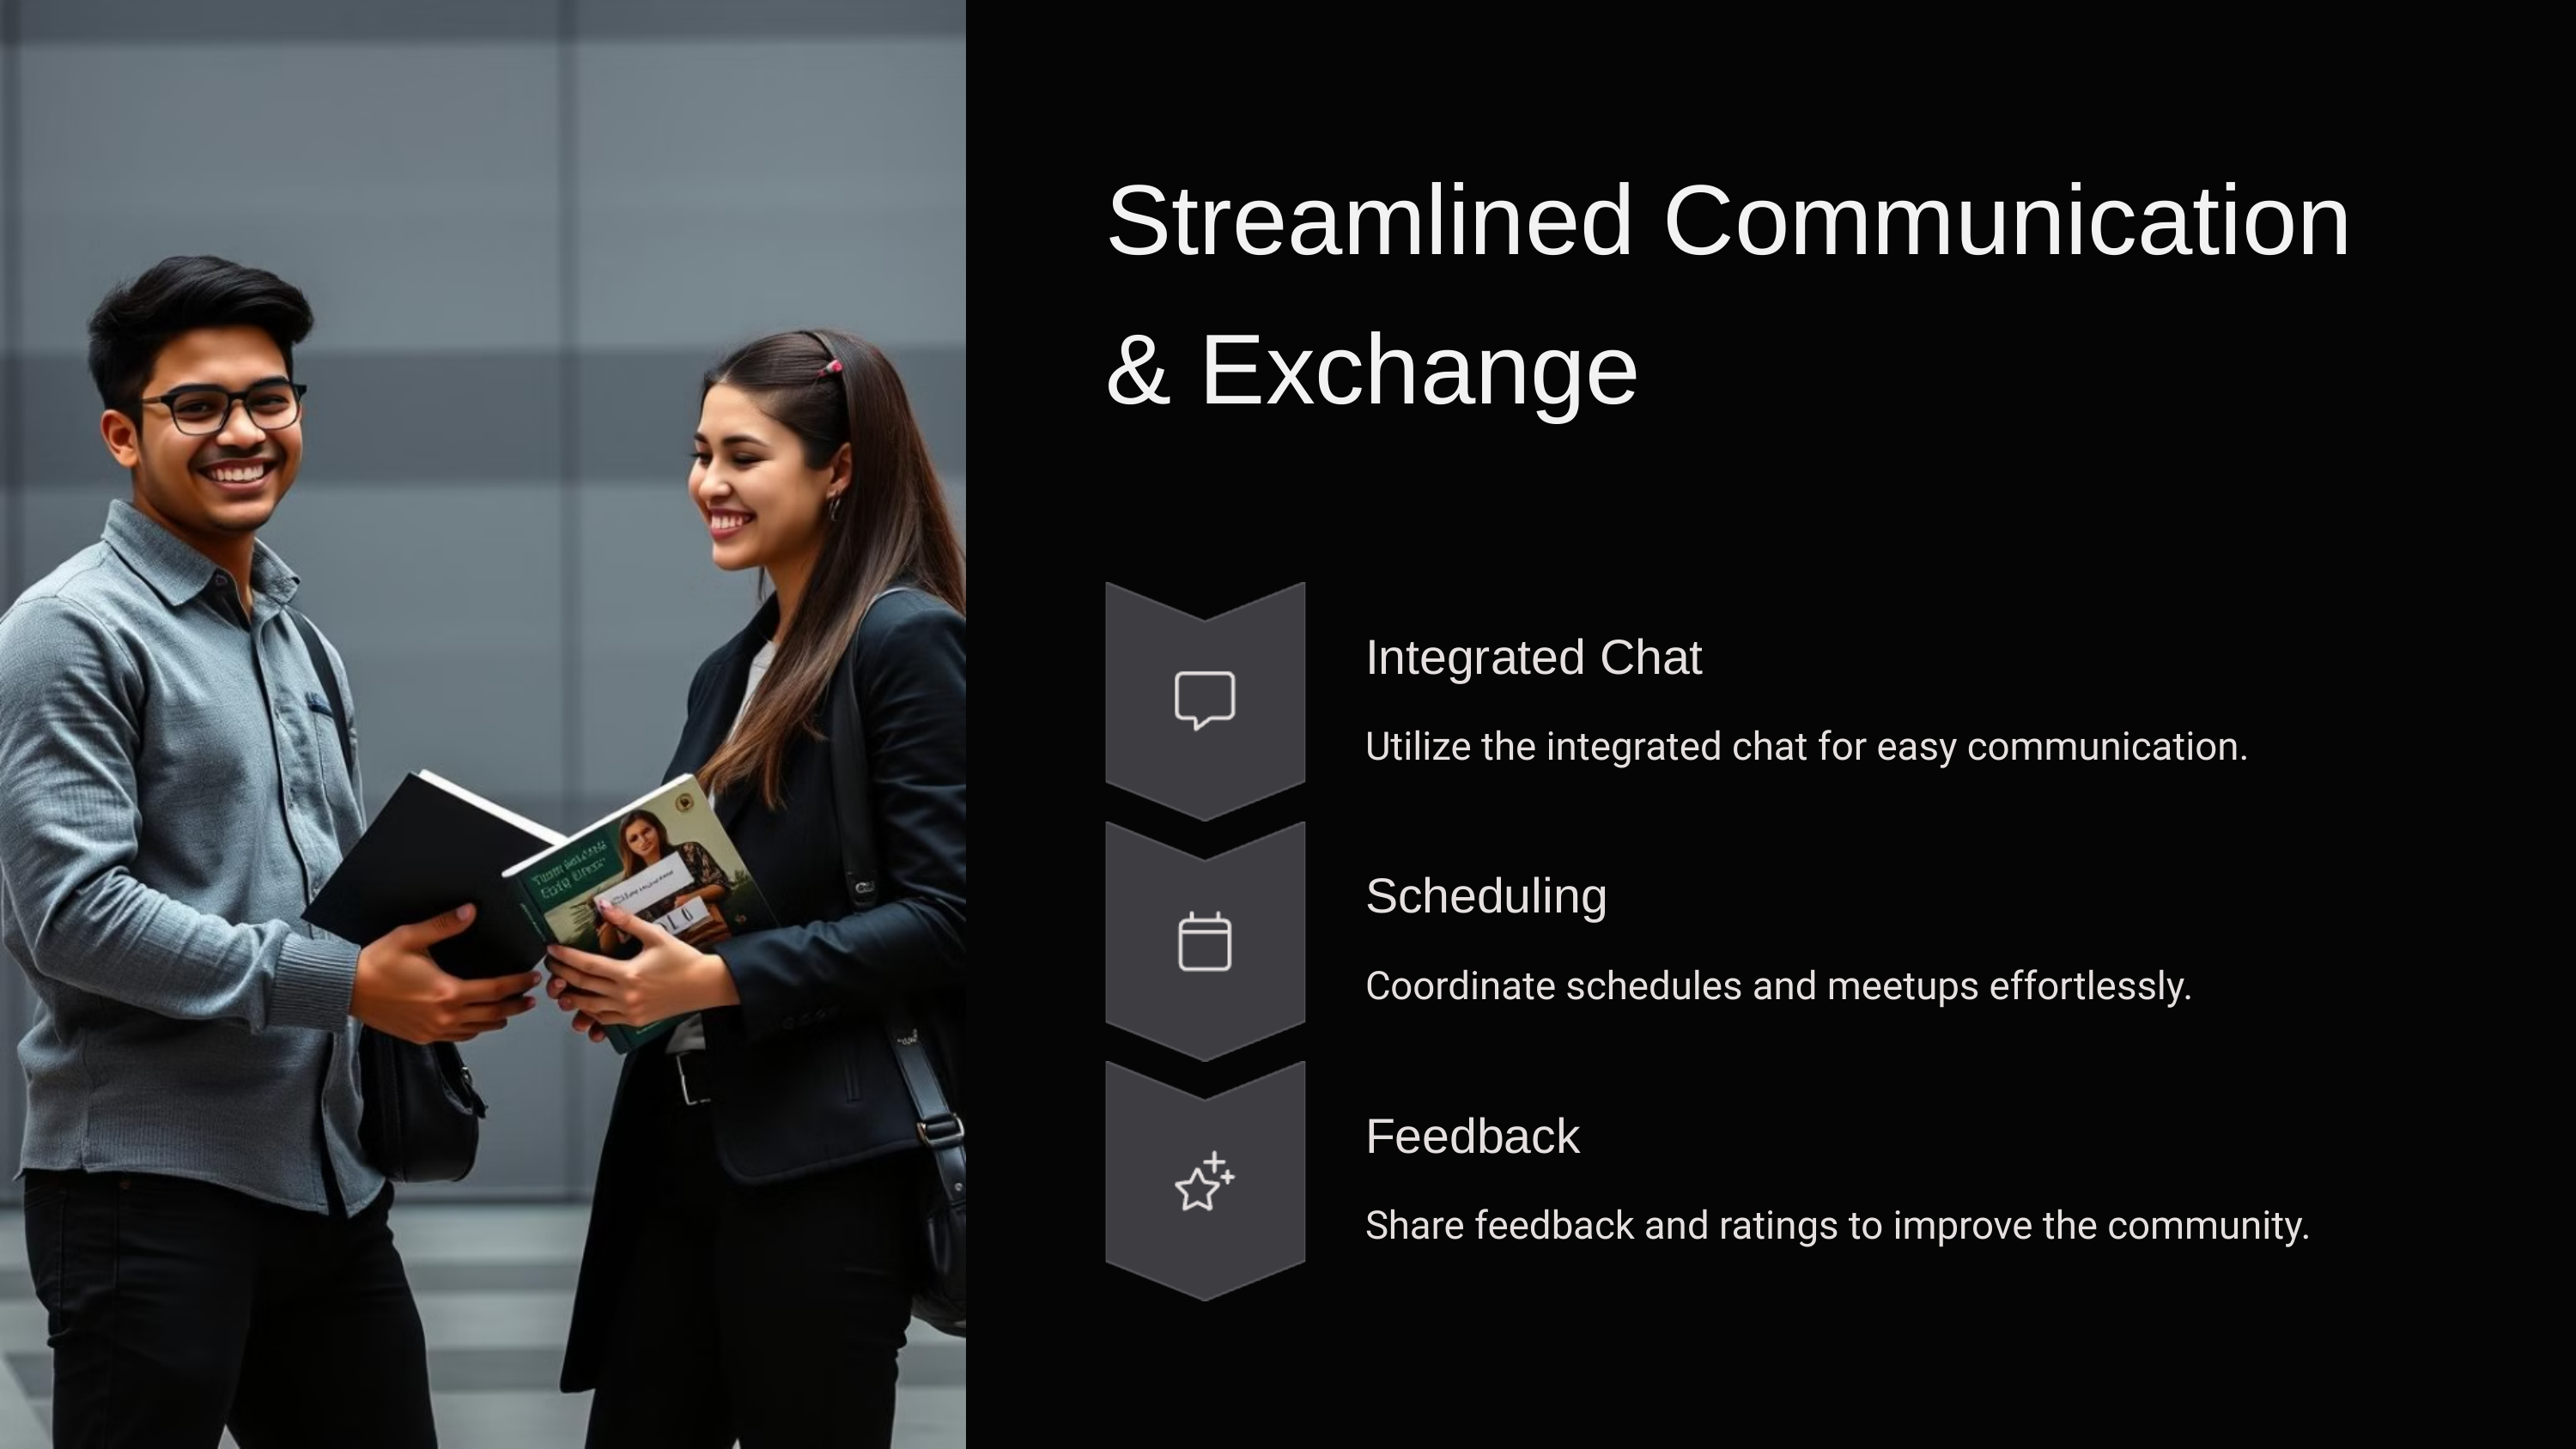

Streamlined Communication & Exchange

Integrated Chat

Utilize the integrated chat for easy communication.

Scheduling

Coordinate schedules and meetups effortlessly.

Feedback

Share feedback and ratings to improve the community.